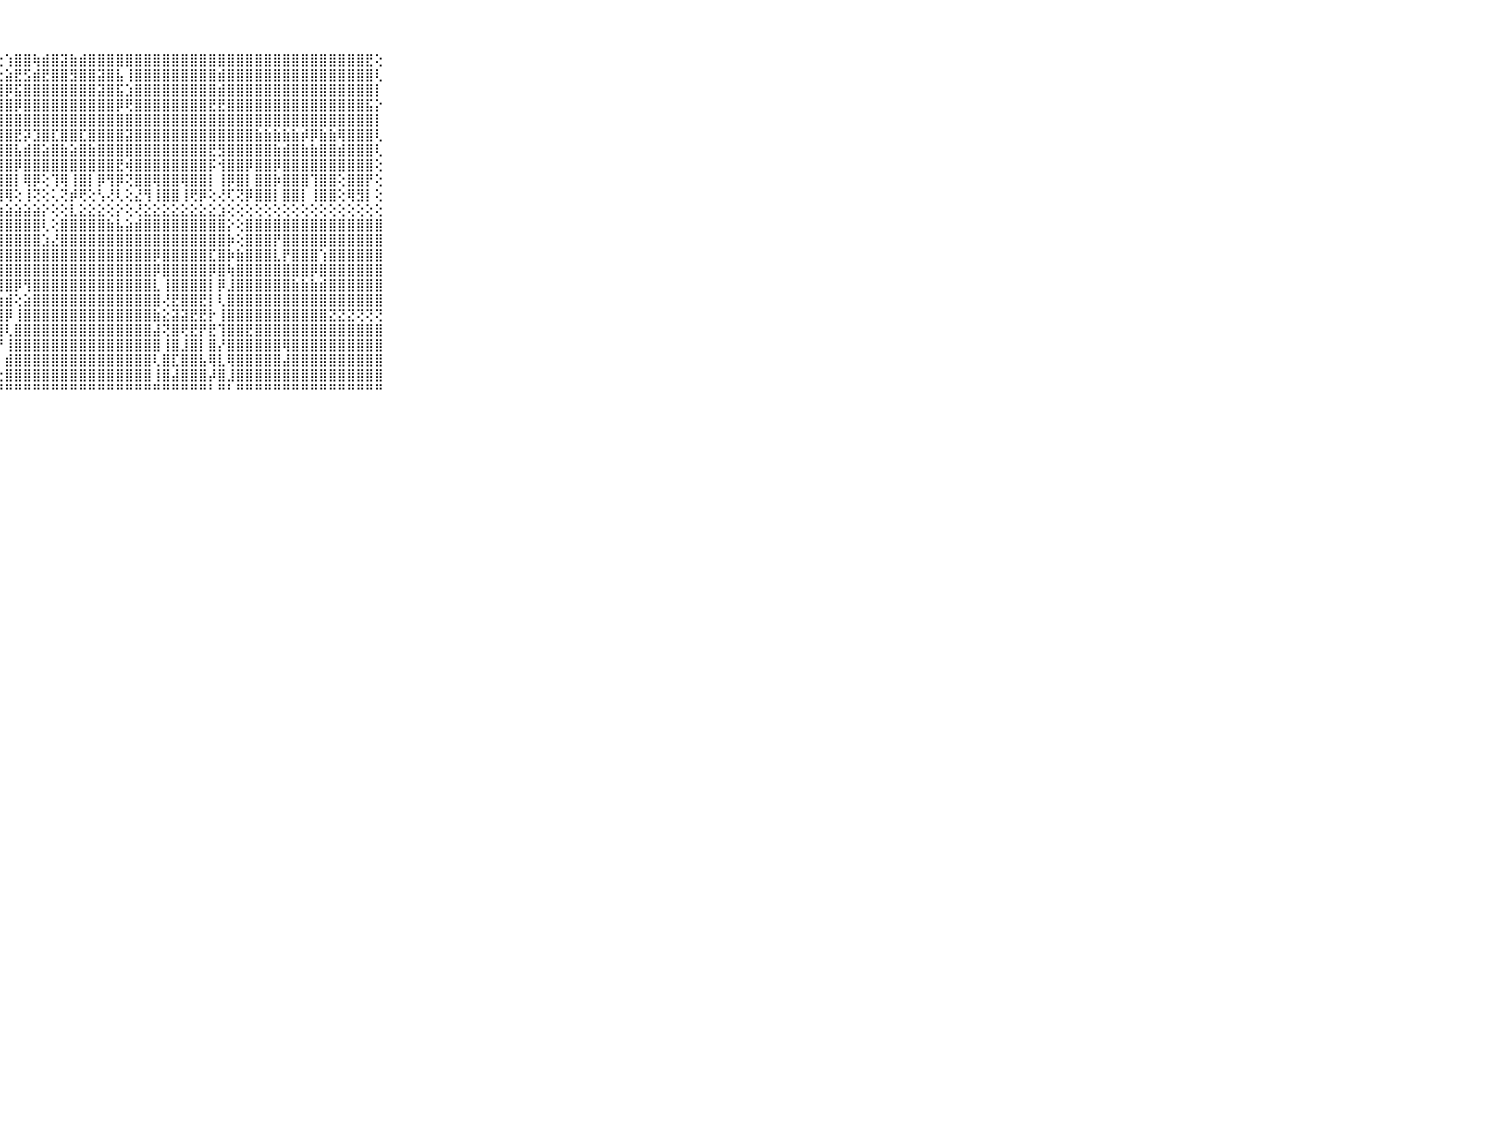

⠀⠀⠀⠀⠀⠀⠀⠀⠀⠀⠀⠀⠀⠀⠀⠀⠀⠀⠀⠀⠀⠀⠀⠕⢕⠀⠁⢕⢱⣿⣿⢷⣾⣿⣽⣷⣾⣿⣿⣿⣿⣿⣿⣿⣿⣿⣿⣿⣿⣿⣿⣿⣿⣿⣿⣿⣿⣿⣿⣿⣿⣿⣿⣿⣿⣿⣿⣟⢕⠀⠀⠀⠀⠀⠀⠀⠀⠀⠀⠀⠀
⠀⠀⠀⠀⠀⠀⠀⠀⠀⠀⠀⠀⠀⠀⠀⠀⠀⠀⠀⠀⠀⠀⢕⢕⢕⢄⢕⢕⣵⣟⣫⣾⣟⣿⣿⣻⣿⣿⣽⣿⣧⢸⣿⣿⣿⣿⣿⣿⣿⣿⣿⣾⣿⣿⣿⣿⣿⣿⣿⣿⣿⣿⣿⣿⣿⣿⣿⣿⢇⠀⠀⠀⠀⠀⠀⠀⠀⠀⠀⠀⠀
⠀⠀⠀⠀⠀⠀⠀⠀⠀⠀⠀⠀⠀⠀⠀⠀⠀⠀⠀⠀⠀⢀⢕⢕⢕⢕⢕⢸⡿⣯⣿⣿⣿⣿⣿⣿⣿⣿⣽⣿⣯⣱⣿⣿⣿⣿⣿⣿⣿⣿⣿⣾⣿⣿⣿⣿⣿⣿⣿⣿⣿⣿⣿⣿⣿⣿⣿⣿⡇⠀⠀⠀⠀⠀⠀⠀⠀⠀⠀⠀⠀
⠀⠀⠀⠀⠀⠀⠀⠀⠀⠀⠀⠀⠀⠀⠀⠀⠀⠀⠀⠀⠀⢕⢕⢕⢕⢕⢕⢸⣿⡿⣿⣿⣿⣿⣿⣿⣿⣿⣿⣿⡿⢟⣿⣿⣿⣿⣿⣿⣿⣿⣟⣟⣿⣿⣿⣿⣿⣿⣿⣿⣿⣿⣿⣿⣿⣿⣿⣯⡕⠀⠀⠀⠀⠀⠀⠀⠀⠀⠀⠀⠀
⠀⠀⠀⠀⠀⠀⠀⠀⠀⠀⠀⠀⠀⠀⠀⠀⠀⠀⠀⠀⠀⢕⢕⢕⢕⢕⢕⢸⣿⣿⣿⣿⣿⣿⣿⣿⣿⣿⣿⣿⣿⣿⣿⣿⣿⣿⣿⣿⣿⣿⣿⣿⣿⣿⣿⣿⣿⣿⣿⣿⣿⣿⣿⣿⣿⣿⣿⣿⡇⠀⠀⠀⠀⠀⠀⠀⠀⠀⠀⠀⠀
⠀⠀⠀⠀⠀⠀⠀⠀⠀⠀⠀⠀⠀⠀⠀⠀⠀⠀⠀⠀⠀⢕⢕⢕⢕⢕⢕⢸⣿⣟⡽⣹⣿⣏⣿⣿⣏⣿⣿⣿⣿⣽⣿⣿⣿⣿⣿⣿⣿⣿⣿⣿⣿⣿⣿⣷⣷⣷⣷⣷⡾⡿⣷⣷⢿⣿⣿⣿⢇⠀⠀⠀⠀⠀⠀⠀⠀⠀⠀⠀⠀
⠀⠀⠀⠀⠀⠀⠀⠀⠀⠀⠀⠀⠀⠀⠀⠀⠀⠀⠀⠀⢀⢕⢕⢕⢕⢕⢕⢸⣿⣧⣾⣿⣵⣿⣷⣵⣿⣷⣿⣿⣿⣿⣿⣿⣿⣿⣿⣿⣿⣿⣟⣻⣿⣿⣿⣿⣿⣷⣾⣿⣷⣷⣿⣿⣾⣿⣿⣿⢇⠀⠀⠀⠀⠀⠀⠀⠀⠀⠀⠀⠀
⠀⠀⠀⠀⠀⠀⠀⠀⠀⠀⠀⠀⠀⠀⠀⠀⠀⠀⠀⢔⢕⢕⢕⢕⢕⢕⢕⢸⣿⡿⣿⣿⣿⣿⣿⣿⣿⣿⣿⣿⣟⢾⣿⣿⣿⣿⣿⣿⣿⣿⡯⢺⣿⣿⡿⣿⣿⡿⣿⣿⣿⣿⣿⣿⣿⣿⣿⣿⢕⠀⠀⠀⠀⠀⠀⠀⠀⠀⠀⠀⠀
⠀⠀⠀⠀⠀⠀⠀⠀⠀⠀⠀⠀⠀⠀⠀⠀⢀⢄⢄⢕⢕⡕⢕⢕⢕⢕⢕⢸⣿⡇⢿⡿⢕⢹⢿⢸⣿⡇⡿⢻⡿⢝⣿⣿⢿⣿⣿⢿⣿⣿⡇⢸⡿⣿⡇⣿⣿⡷⣿⣿⣿⢹⣿⣿⢕⣿⣿⡟⢕⠀⠀⠀⠀⠀⠀⠀⠀⠀⠀⠀⠀
⠀⠀⠀⠀⠀⠀⠀⠀⠀⠀⠀⠀⠀⠀⠀⠀⠁⠑⠕⢕⢜⢇⢕⣕⢕⢕⢕⢸⢿⢕⢸⢝⢕⢅⢝⡾⢟⢕⢣⢜⢇⢕⣜⢻⢸⣿⣿⢸⢟⡿⢕⢜⢏⢝⡿⣿⣿⡇⣿⣿⡇⢸⣿⣿⢕⢿⣻⡇⢕⠀⠀⠀⠀⠀⠀⠀⠀⠀⠀⠀⠀
⠀⠀⠀⠀⠀⠀⠀⠀⠀⠀⠀⣴⣶⣴⣴⣴⣴⣴⣴⣵⣵⣵⣵⣵⣵⣵⣵⣵⣵⣵⣵⣵⡕⢕⢕⣇⣕⣕⣕⢕⡕⢕⢜⣕⣕⣕⣕⣕⣕⣕⣕⣱⢕⢕⢕⢕⢕⢕⢕⢕⢕⢕⢕⢕⢕⢕⢕⢕⢕⠀⠀⠀⠀⠀⠀⠀⠀⠀⠀⠀⠀
⠀⠀⠀⠀⠀⠀⠀⠀⠀⠀⠀⣿⣿⣿⣿⣿⣿⣿⣿⣿⣿⣿⣿⣿⣿⣿⣿⣿⣿⣿⣿⣿⢇⢕⣿⣿⣿⣿⣿⣷⣧⣵⣾⣿⣿⣿⣿⣿⣿⣿⣿⣿⡕⢕⣿⣿⣿⣿⣿⣿⣿⣿⣿⣿⣿⣿⣿⣿⣿⠀⠀⠀⠀⠀⠀⠀⠀⠀⠀⠀⠀
⠀⠀⠀⠀⠀⠀⠀⠀⠀⠀⠀⣿⢹⣿⣿⣿⣿⣿⣿⣿⢿⣿⣿⣿⣿⣿⣿⣿⣿⣿⣿⣿⣱⣜⣿⣿⣿⣿⣿⣿⣿⣿⣿⣿⣿⣿⣿⣿⣿⣿⣿⣿⡷⢕⣿⣿⣿⡟⣿⣿⣿⣿⣿⣿⣿⣿⣿⣿⣿⠀⠀⠀⠀⠀⠀⠀⠀⠀⠀⠀⠀
⠀⠀⠀⠀⠀⠀⠀⠀⠀⠀⠀⡕⢕⣝⣿⣿⣿⣿⣿⣿⣾⣿⣿⣿⣿⣿⣿⣿⣿⣿⣿⣿⣿⣿⣿⣿⣿⣿⣿⣿⣿⣿⣿⣿⡿⣿⣿⣿⣿⣿⣏⣿⡷⣷⣿⣿⣿⣇⡟⣿⣿⣿⢱⣿⣿⣿⣿⣿⣿⠀⠀⠀⠀⠀⠀⠀⠀⠀⠀⠀⠀
⠀⠀⠀⠀⠀⠀⠀⠀⠀⠀⠀⣡⣼⣿⣿⣿⣿⣿⣿⣿⣿⣿⢻⣿⣿⣿⣿⣿⣿⣿⣿⣿⣿⣿⣿⣿⣿⣿⣿⣿⣿⣿⣿⣿⡿⣿⣿⣿⣿⣿⡿⣿⢷⣿⣿⣿⣿⣿⣿⣿⣿⡿⣿⣿⣿⣿⣿⣿⣿⠀⠀⠀⠀⠀⠀⠀⠀⠀⠀⠀⠀
⠀⠀⠀⠀⠀⠀⠀⠀⠀⠀⠀⢹⣿⣿⣿⣿⣿⣿⣿⣿⣿⢿⢸⣿⣿⣿⣿⣿⣿⡿⢻⣿⣿⣿⣿⣿⣿⣿⣿⣿⣿⣿⣿⣿⣇⢸⣿⣿⣿⣿⡇⡿⣸⣿⣿⣿⣿⣿⣿⣷⣷⣷⣾⣿⣿⣿⣿⣿⣿⠀⠀⠀⠀⠀⠀⠀⠀⠀⠀⠀⠀
⠀⠀⠀⠀⠀⠀⠀⠀⠀⠀⠀⢸⣿⣿⣿⢟⣿⣿⣿⣿⣿⣿⢕⣿⣿⣿⣿⣷⣾⢕⣵⣿⣿⣿⣿⣿⣿⣿⣿⣿⣿⣿⣿⣿⣿⢜⣟⣿⣿⣟⡇⢇⣿⣿⣿⣿⣿⣿⣿⣿⣿⣿⣿⣿⣿⣿⣿⣿⣿⠀⠀⠀⠀⠀⠀⠀⠀⠀⠀⠀⠀
⠀⠀⠀⠀⠀⠀⠀⠀⠀⠀⠀⢕⣿⣿⣿⢸⣿⣿⣿⣿⣿⣿⢸⣿⣿⣿⣿⣿⡿⢸⣿⣿⣿⣿⣿⣿⣿⣿⣿⣿⣿⣿⣿⣿⣷⣕⣽⣽⣟⣟⡗⢸⣿⣿⣿⣿⣿⣿⣿⣿⣿⣿⣿⣝⣝⣝⢝⢝⢝⠀⠀⠀⠀⠀⠀⠀⠀⠀⠀⠀⠀
⠀⠀⠀⠀⠀⠀⠀⠀⠀⠀⠀⢕⡿⢿⣿⢇⣿⣿⣿⣿⣿⣿⢕⣿⣿⣿⣿⣿⢇⣿⣿⣿⣿⣿⣿⣿⣿⣿⣿⣿⣿⣿⣿⣿⣼⢝⣿⢟⣟⡟⣟⢹⣿⣿⣟⣿⣿⣿⣿⣿⣿⣿⣿⣿⣿⣿⣿⣿⣿⠀⠀⠀⠀⠀⠀⠀⠀⠀⠀⠀⠀
⠀⠀⠀⠀⠀⠀⠀⠀⠀⠀⠀⢕⢇⣸⣿⡇⢿⣿⣿⣿⣿⣿⢕⣿⣿⣿⣿⡟⢸⣿⣿⣿⣿⣿⣿⣿⣿⣿⣿⣿⣿⣿⣿⣿⣿⢸⣿⣸⣿⡇⣿⡜⣿⣿⣿⣿⣿⣿⢿⣿⣿⣿⣿⣿⣿⣿⣿⣿⣿⠀⠀⠀⠀⠀⠀⠀⠀⠀⠀⠀⠀
⠀⠀⠀⠀⠀⠀⠀⠀⠀⠀⠀⡕⣸⣿⣿⡇⢸⣿⣿⢿⢿⢿⢕⢿⣿⣿⣿⡇⣾⣿⣿⣿⣿⣿⣿⣿⣿⣿⣿⣿⣿⣿⣿⣿⢇⣿⣏⣿⣿⣧⢿⣇⢿⣿⣿⣿⣿⣿⣼⣿⣿⣿⣿⣿⣿⣿⣿⣿⣿⠀⠀⠀⠀⠀⠀⠀⠀⠀⠀⠀⠀
⠀⠀⠀⠀⠀⠀⠀⠀⠀⠀⠀⡇⢹⣿⣟⡇⣸⣵⣷⣷⣷⣷⢱⣷⣷⣮⣿⢕⣿⣿⣿⣿⣿⣿⣿⣿⣿⣿⣿⣿⣿⣿⣿⣿⢸⣿⣼⣿⣿⣿⡼⣿⣸⣿⣿⣿⣿⣿⣿⣿⣿⣿⣿⣿⣿⣿⣿⣿⣿⠀⠀⠀⠀⠀⠀⠀⠀⠀⠀⠀⠀
⠀⠀⠀⠀⠀⠀⠀⠀⠀⠀⠀⠓⠛⠛⠛⠃⠛⠛⠙⠙⠙⠙⠘⠛⠛⠛⠋⠘⠛⠛⠛⠛⠛⠛⠛⠛⠛⠛⠛⠛⠛⠛⠛⠛⠛⠛⠛⠛⠛⠛⠃⠛⠃⠛⠛⠛⠛⠛⠛⠛⠛⠛⠛⠛⠛⠛⠛⠛⠛⠀⠀⠀⠀⠀⠀⠀⠀⠀⠀⠀⠀